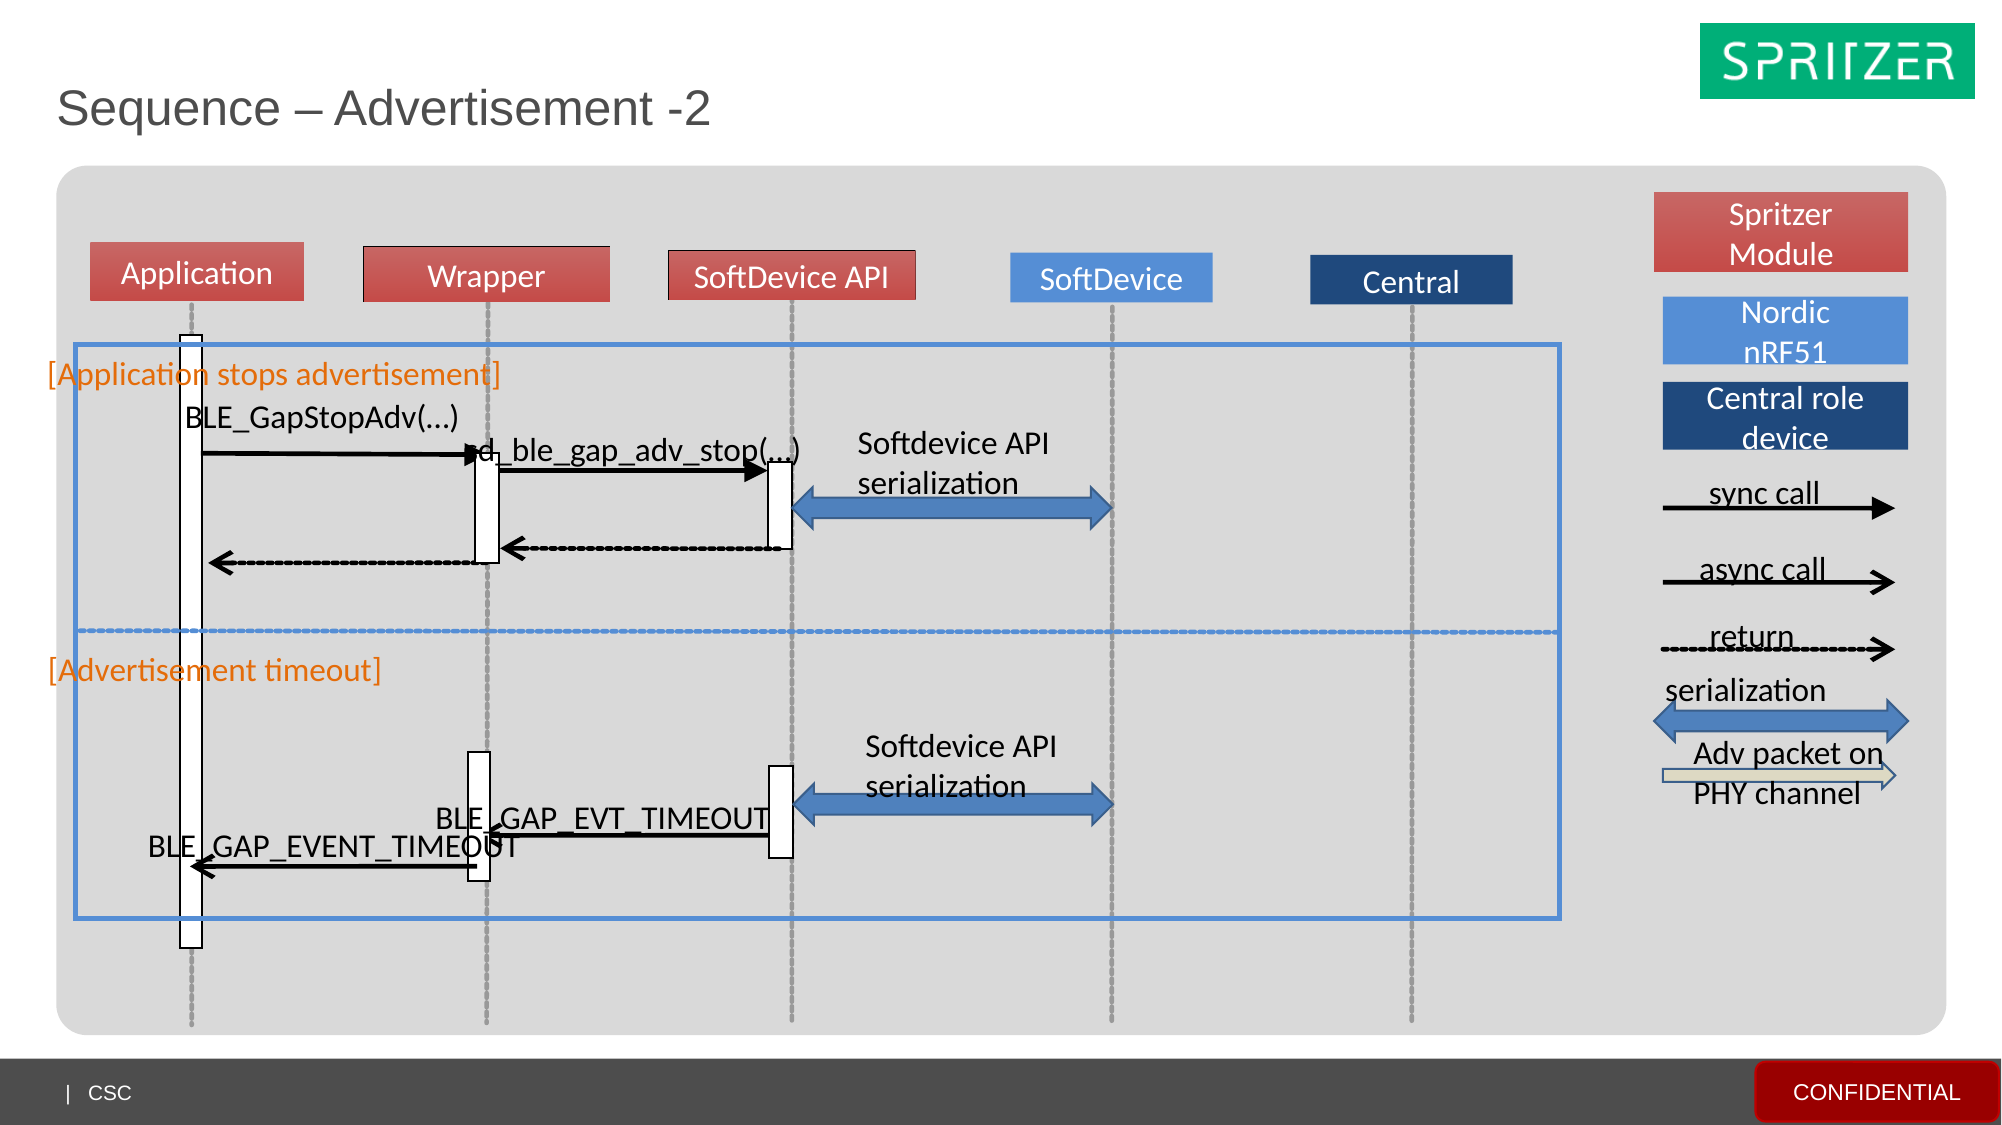

Sequence – Advertisement -2
Spritzer
Module
Application
Wrapper
SoftDevice API
SoftDevice
Central
Nordic
nRF51

[Application stops advertisement]
Central role
device
BLE_GapStopAdv(…)
Softdevice API
serialization
sd_ble_gap_adv_stop(…)

sync call

async call

return

[Advertisement timeout]

serialization

Softdevice API
serialization
Adv packet on PHY channel

BLE_GAP_EVT_TIMEOUT
BLE_GAP_EVENT_TIMEOUT